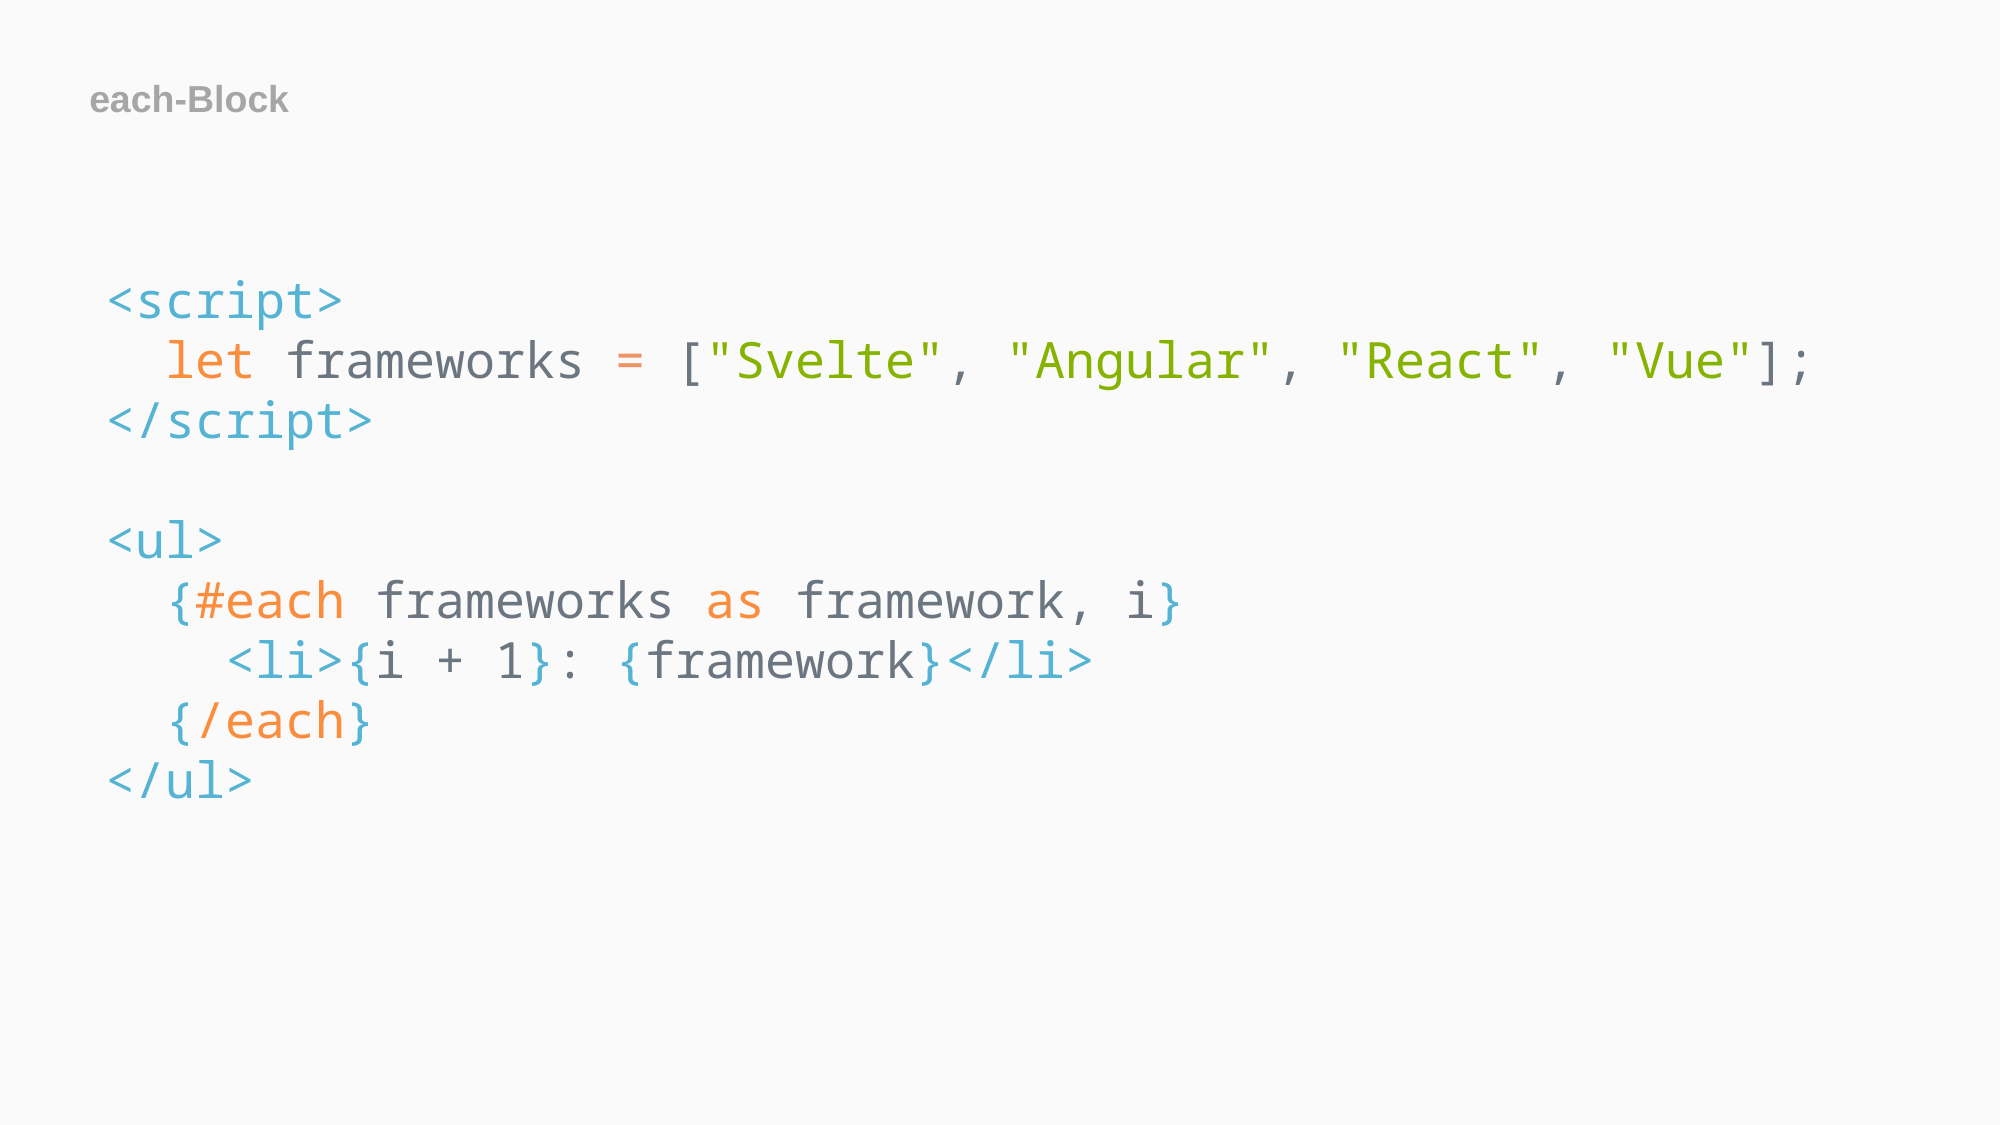

each-Block
<script>
  let frameworks = ["Svelte", "Angular", "React", "Vue"];
</script>
<ul>
  {#each frameworks as framework, i}
    <li>{i + 1}: {framework}</li>
  {/each}
</ul>